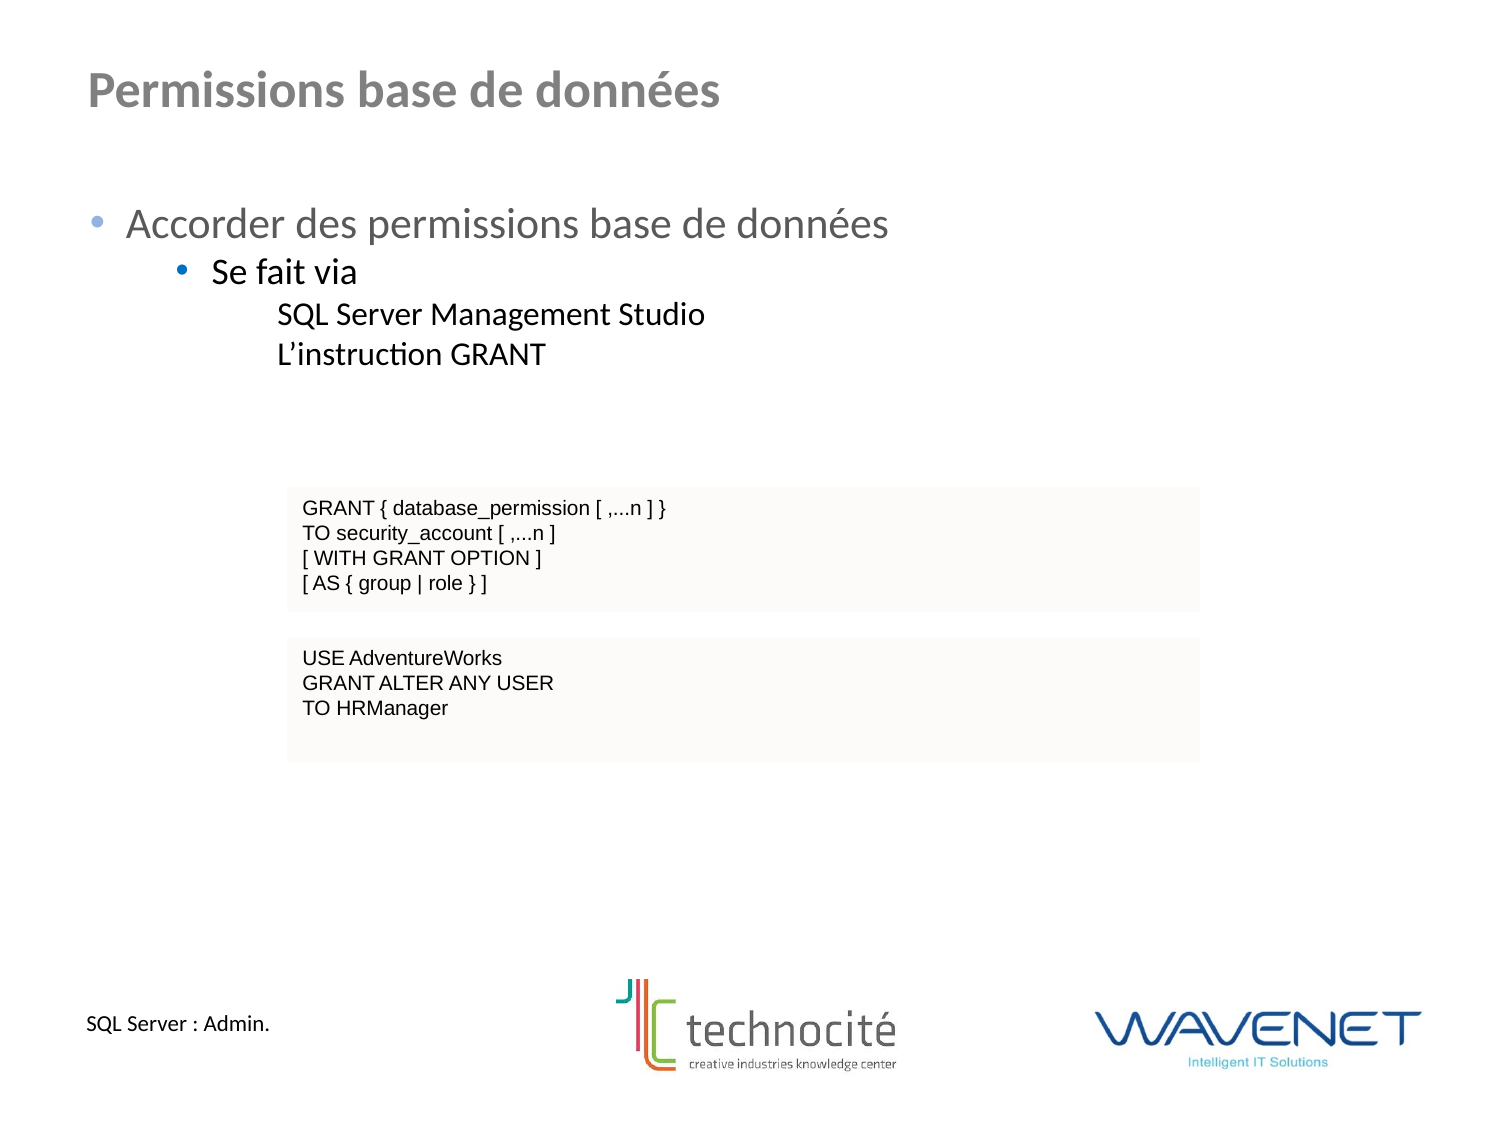

Permissions base de données
Accorder des permissions base de données
Se fait via
SQL Server Management Studio
L’instruction GRANT
GRANT { database_permission [ ,...n ] }
TO security_account [ ,...n ]
[ WITH GRANT OPTION ]
[ AS { group | role } ]
USE AdventureWorks
GRANT ALTER ANY USER
TO HRManager
SQL Server : Admin.